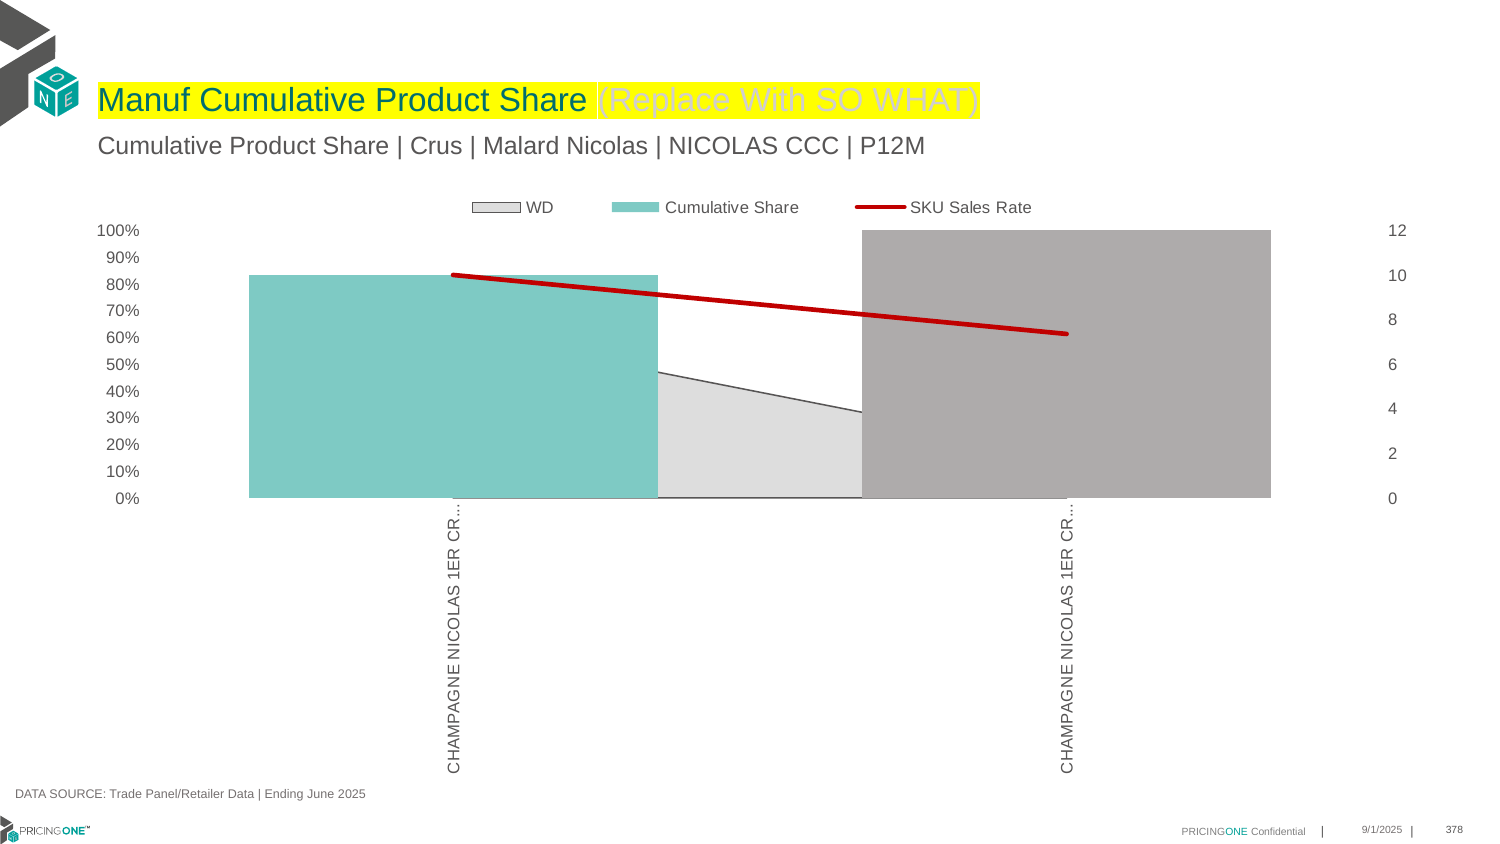

# Manuf Cumulative Product Share (Replace With SO WHAT)
Cumulative Product Share | Crus | Malard Nicolas | NICOLAS CCC | P12M

### Chart

| Category | WD | Cumulative Share | SKU Sales Rate |
|---|---|---|---|
| CHAMPAGNE NICOLAS 1ER CRU BS 1CT X 750ML | 0.62 | 0.8322147651006712 | 10.0 |
| CHAMPAGNE NICOLAS 1ER CRU ETUI 1CT X 750ML | 0.17 | 1.0 | 7.352941176470588 |
DATA SOURCE: Trade Panel/Retailer Data | Ending June 2025

9/1/2025
378